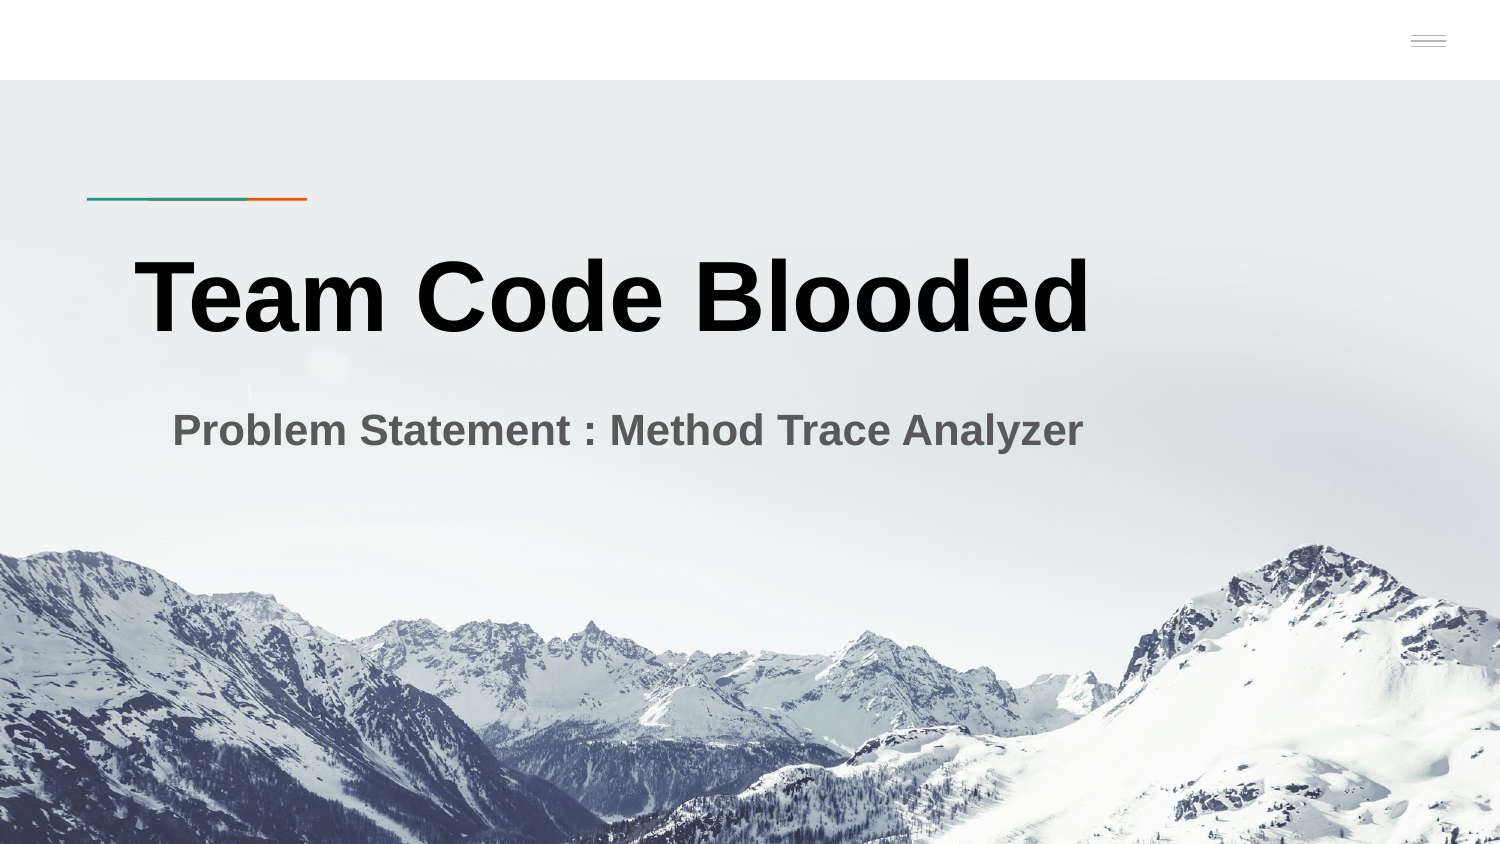

# Team Code Blooded
Problem Statement : Method Trace Analyzer